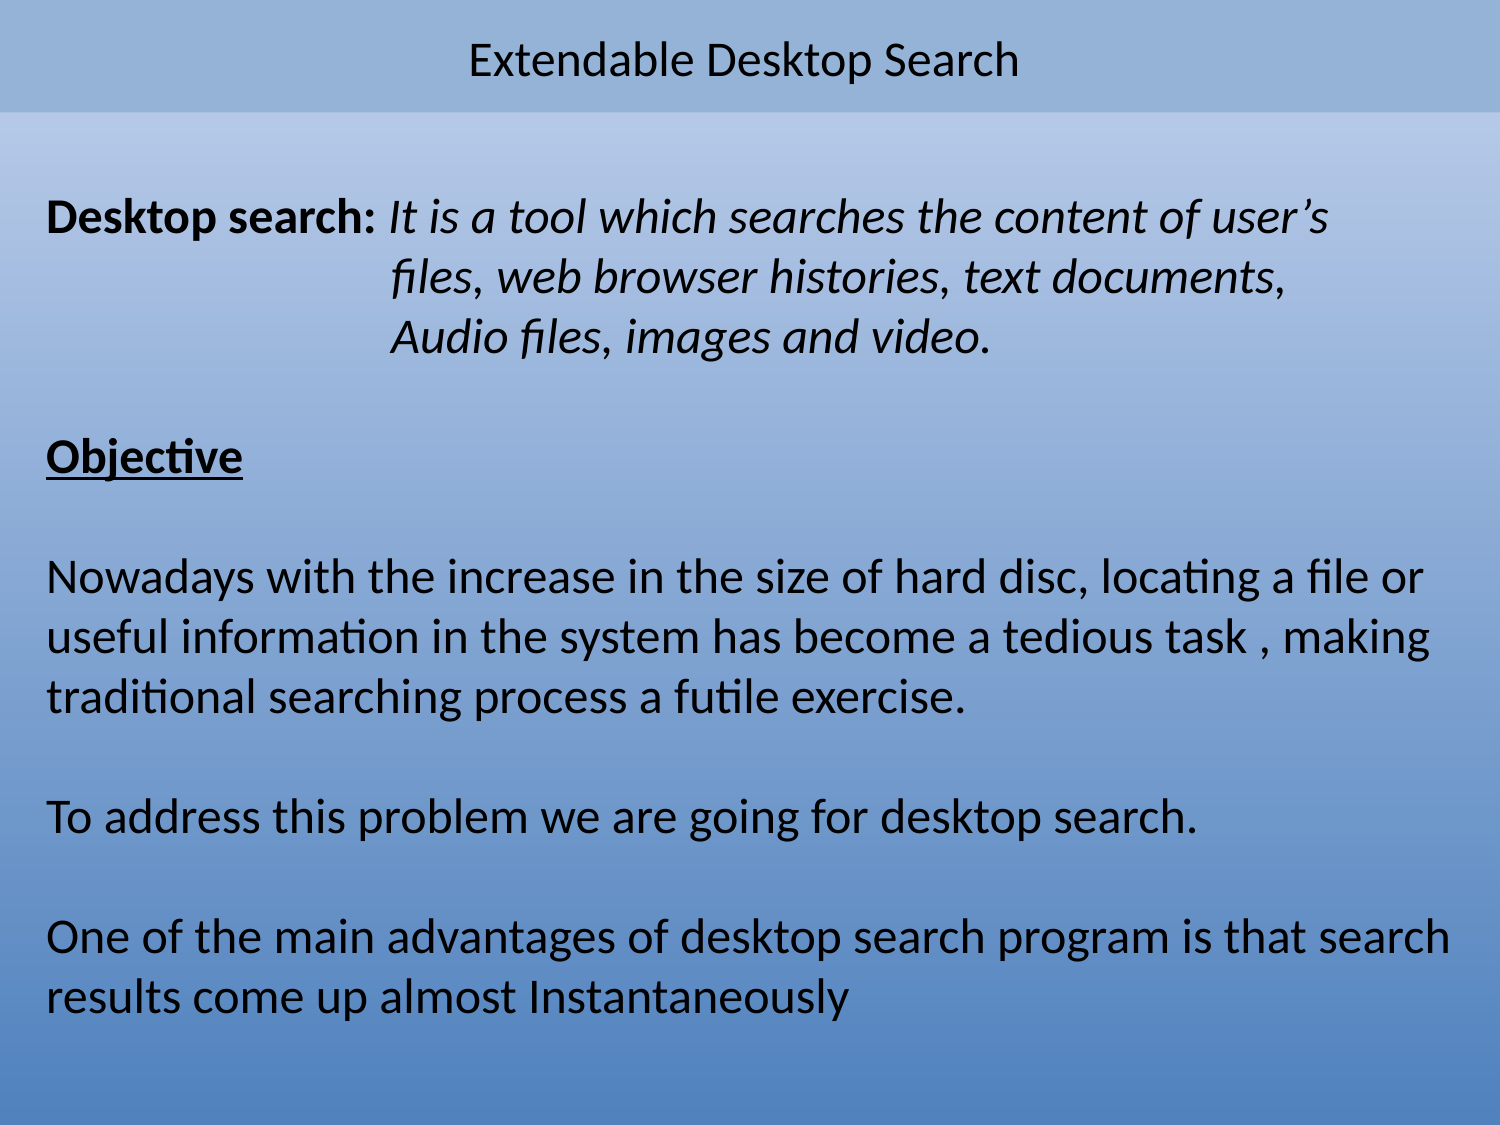

# Extendable Desktop Search
Desktop search: It is a tool which searches the content of user’s
  		    files, web browser histories, text documents,
		    Audio files, images and video.

Objective

Nowadays with the increase in the size of hard disc, locating a file or
useful information in the system has become a tedious task , making
traditional searching process a futile exercise.

To address this problem we are going for desktop search.

One of the main advantages of desktop search program is that search
results come up almost Instantaneously